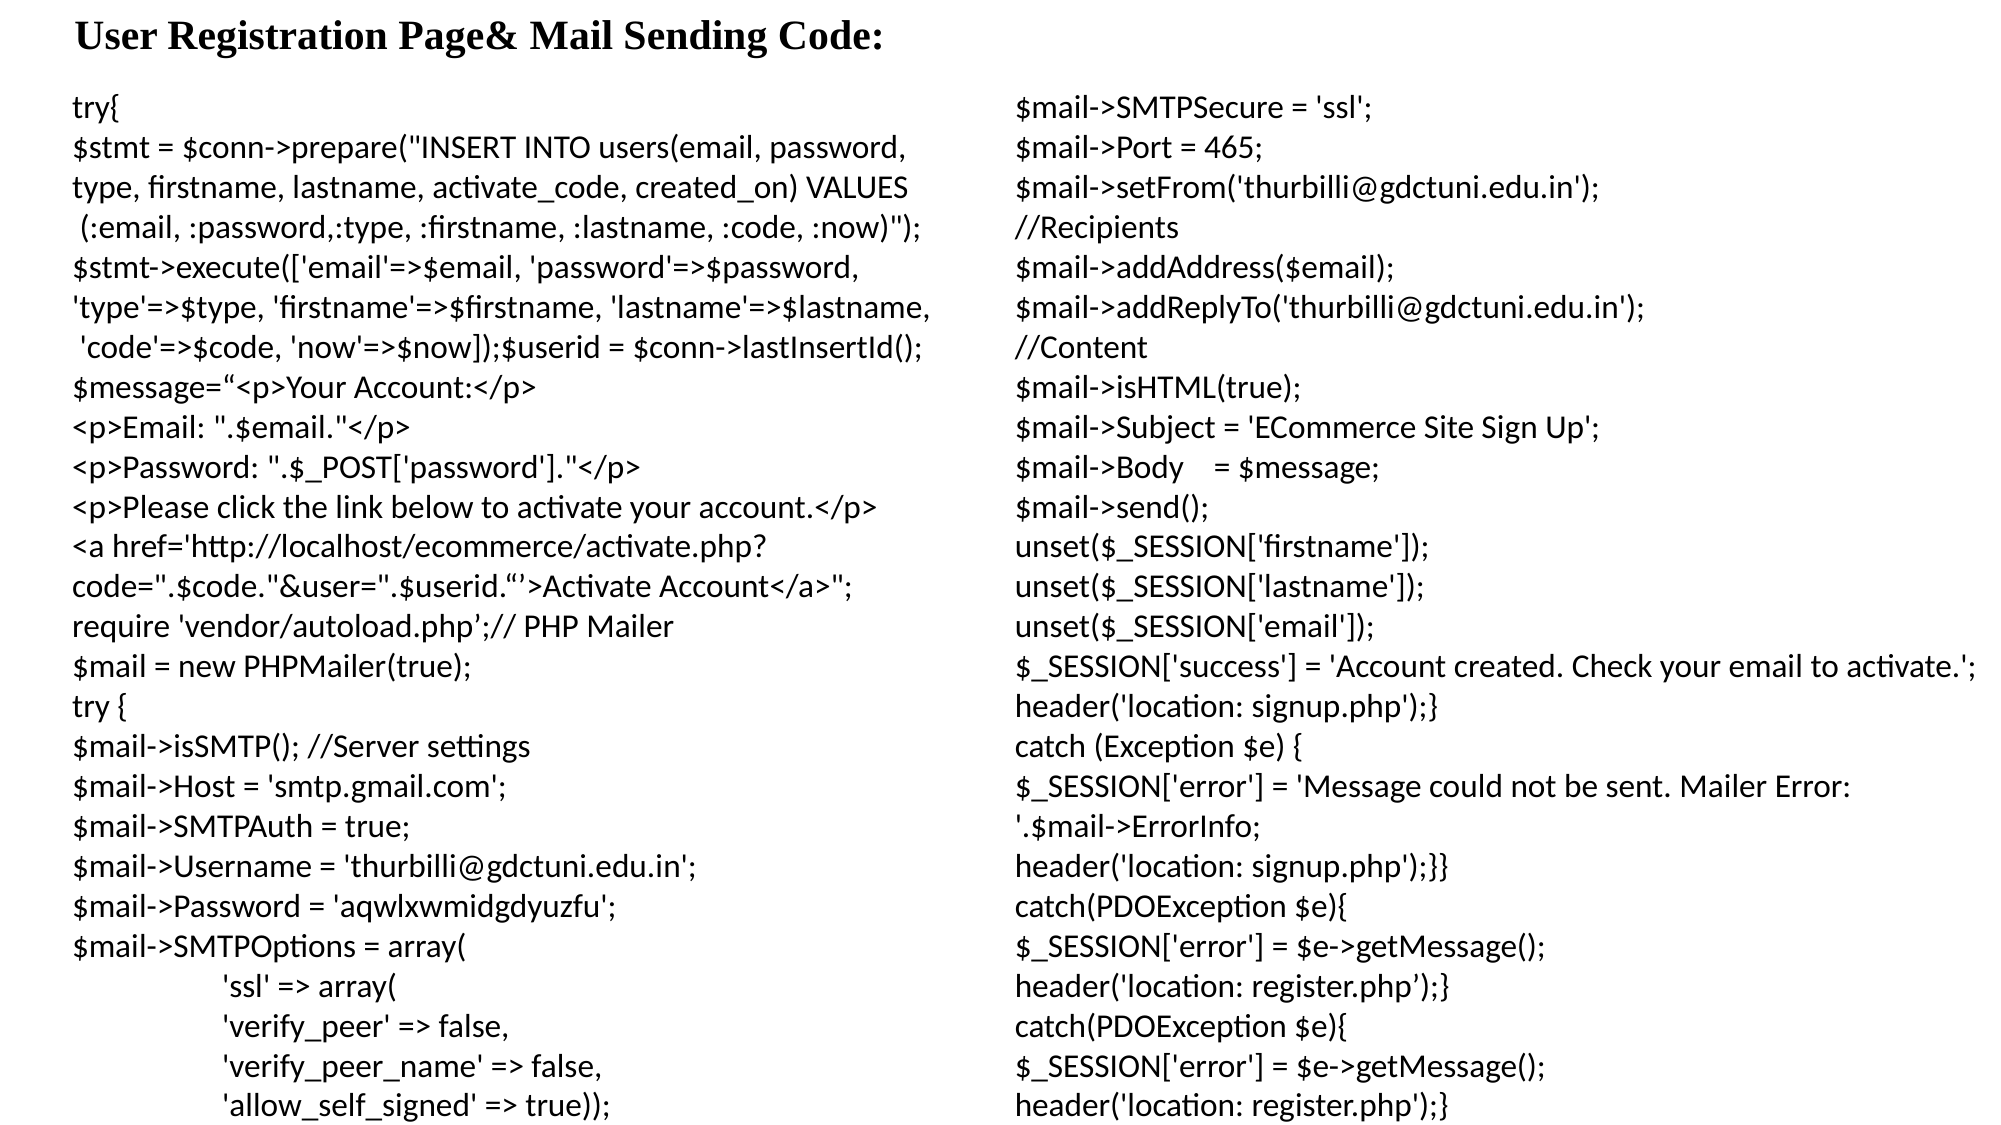

User Registration Page& Mail Sending Code:
try{
$stmt = $conn->prepare("INSERT INTO users(email, password,
type, firstname, lastname, activate_code, created_on) VALUES
 (:email, :password,:type, :firstname, :lastname, :code, :now)");
$stmt->execute(['email'=>$email, 'password'=>$password,
'type'=>$type, 'firstname'=>$firstname, 'lastname'=>$lastname,
 'code'=>$code, 'now'=>$now]);$userid = $conn->lastInsertId();
$message=“<p>Your Account:</p>
<p>Email: ".$email."</p>
<p>Password: ".$_POST['password']."</p>
<p>Please click the link below to activate your account.</p>
<a href='http://localhost/ecommerce/activate.php?
code=".$code."&user=".$userid.“’>Activate Account</a>";
require 'vendor/autoload.php’;// PHP Mailer
$mail = new PHPMailer(true);
try {
$mail->isSMTP(); //Server settings
$mail->Host = 'smtp.gmail.com';
$mail->SMTPAuth = true;
$mail->Username = 'thurbilli@gdctuni.edu.in';
$mail->Password = 'aqwlxwmidgdyuzfu';
$mail->SMTPOptions = array(
	'ssl' => array(
	'verify_peer' => false,
	'verify_peer_name' => false,
	'allow_self_signed' => true));
$mail->SMTPSecure = 'ssl';
$mail->Port = 465;
$mail->setFrom('thurbilli@gdctuni.edu.in');
//Recipients
$mail->addAddress($email);
$mail->addReplyTo('thurbilli@gdctuni.edu.in');
//Content
$mail->isHTML(true);
$mail->Subject = 'ECommerce Site Sign Up';
$mail->Body    = $message;
$mail->send();
unset($_SESSION['firstname']);
unset($_SESSION['lastname']);
unset($_SESSION['email']);
$_SESSION['success'] = 'Account created. Check your email to activate.';
header('location: signup.php');}
catch (Exception $e) {
$_SESSION['error'] = 'Message could not be sent. Mailer Error:
'.$mail->ErrorInfo;
header('location: signup.php');}}
catch(PDOException $e){
$_SESSION['error'] = $e->getMessage();
header('location: register.php’);}
catch(PDOException $e){
$_SESSION['error'] = $e->getMessage();
header('location: register.php');}